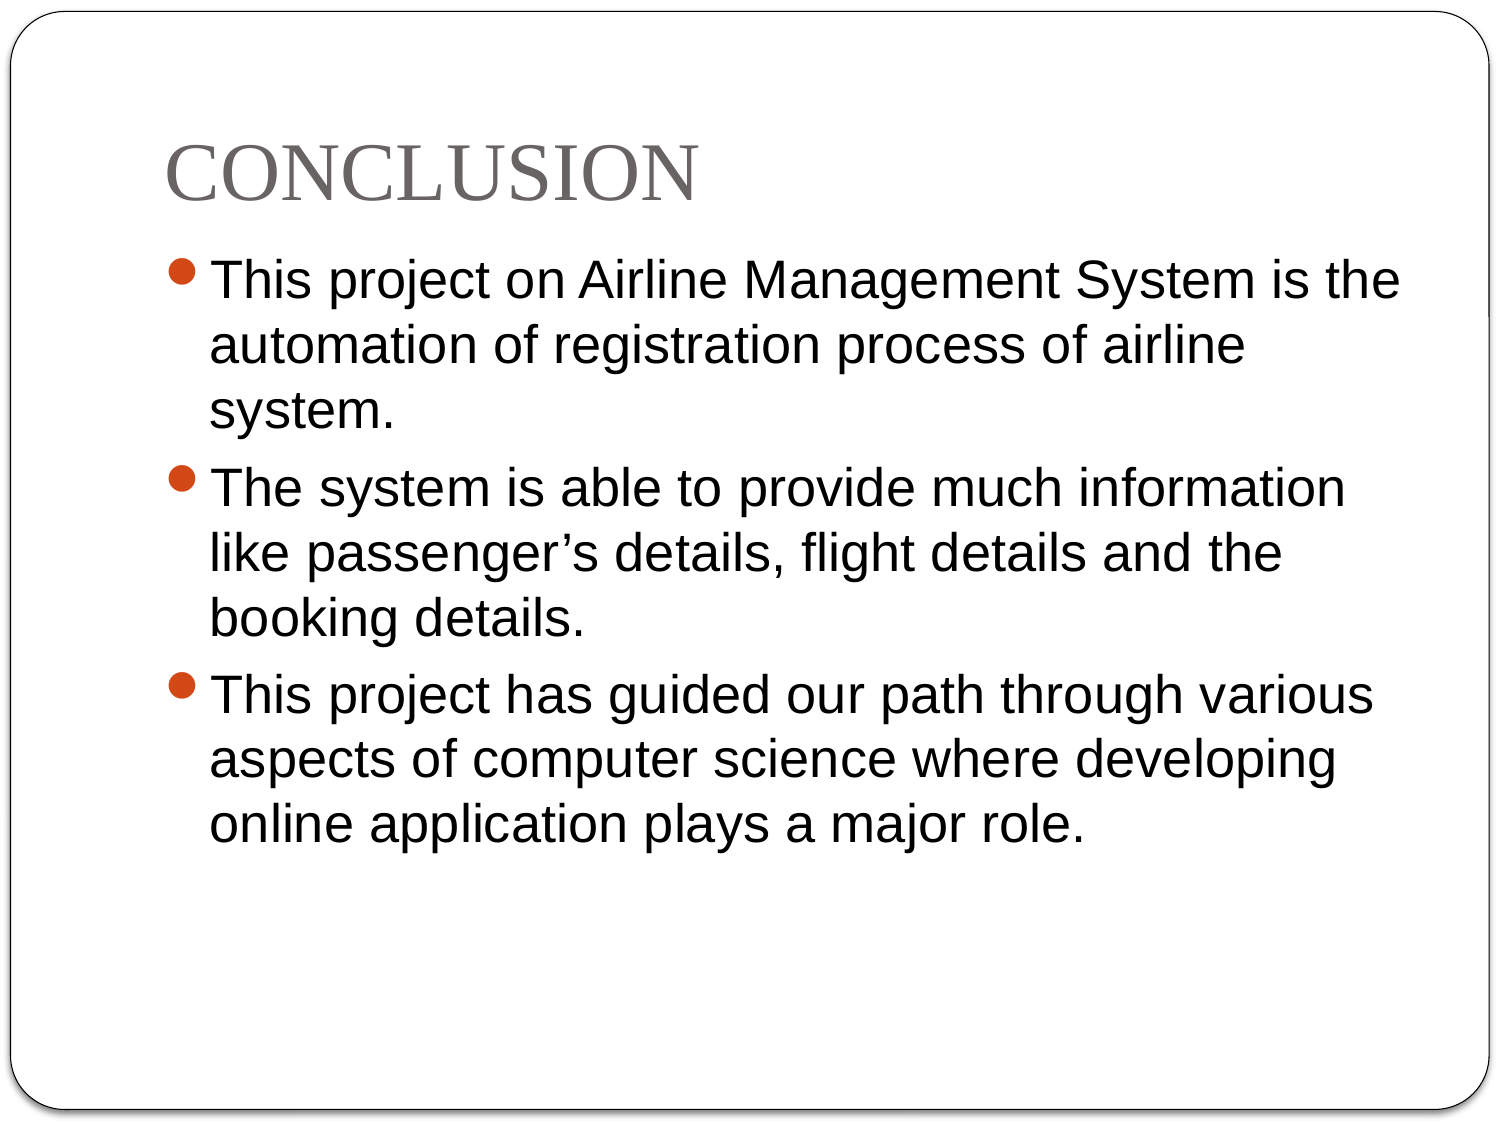

# CONCLUSION
This project on Airline Management System is the automation of registration process of airline system.
The system is able to provide much information like passenger’s details, flight details and the booking details.
This project has guided our path through various aspects of computer science where developing online application plays a major role.